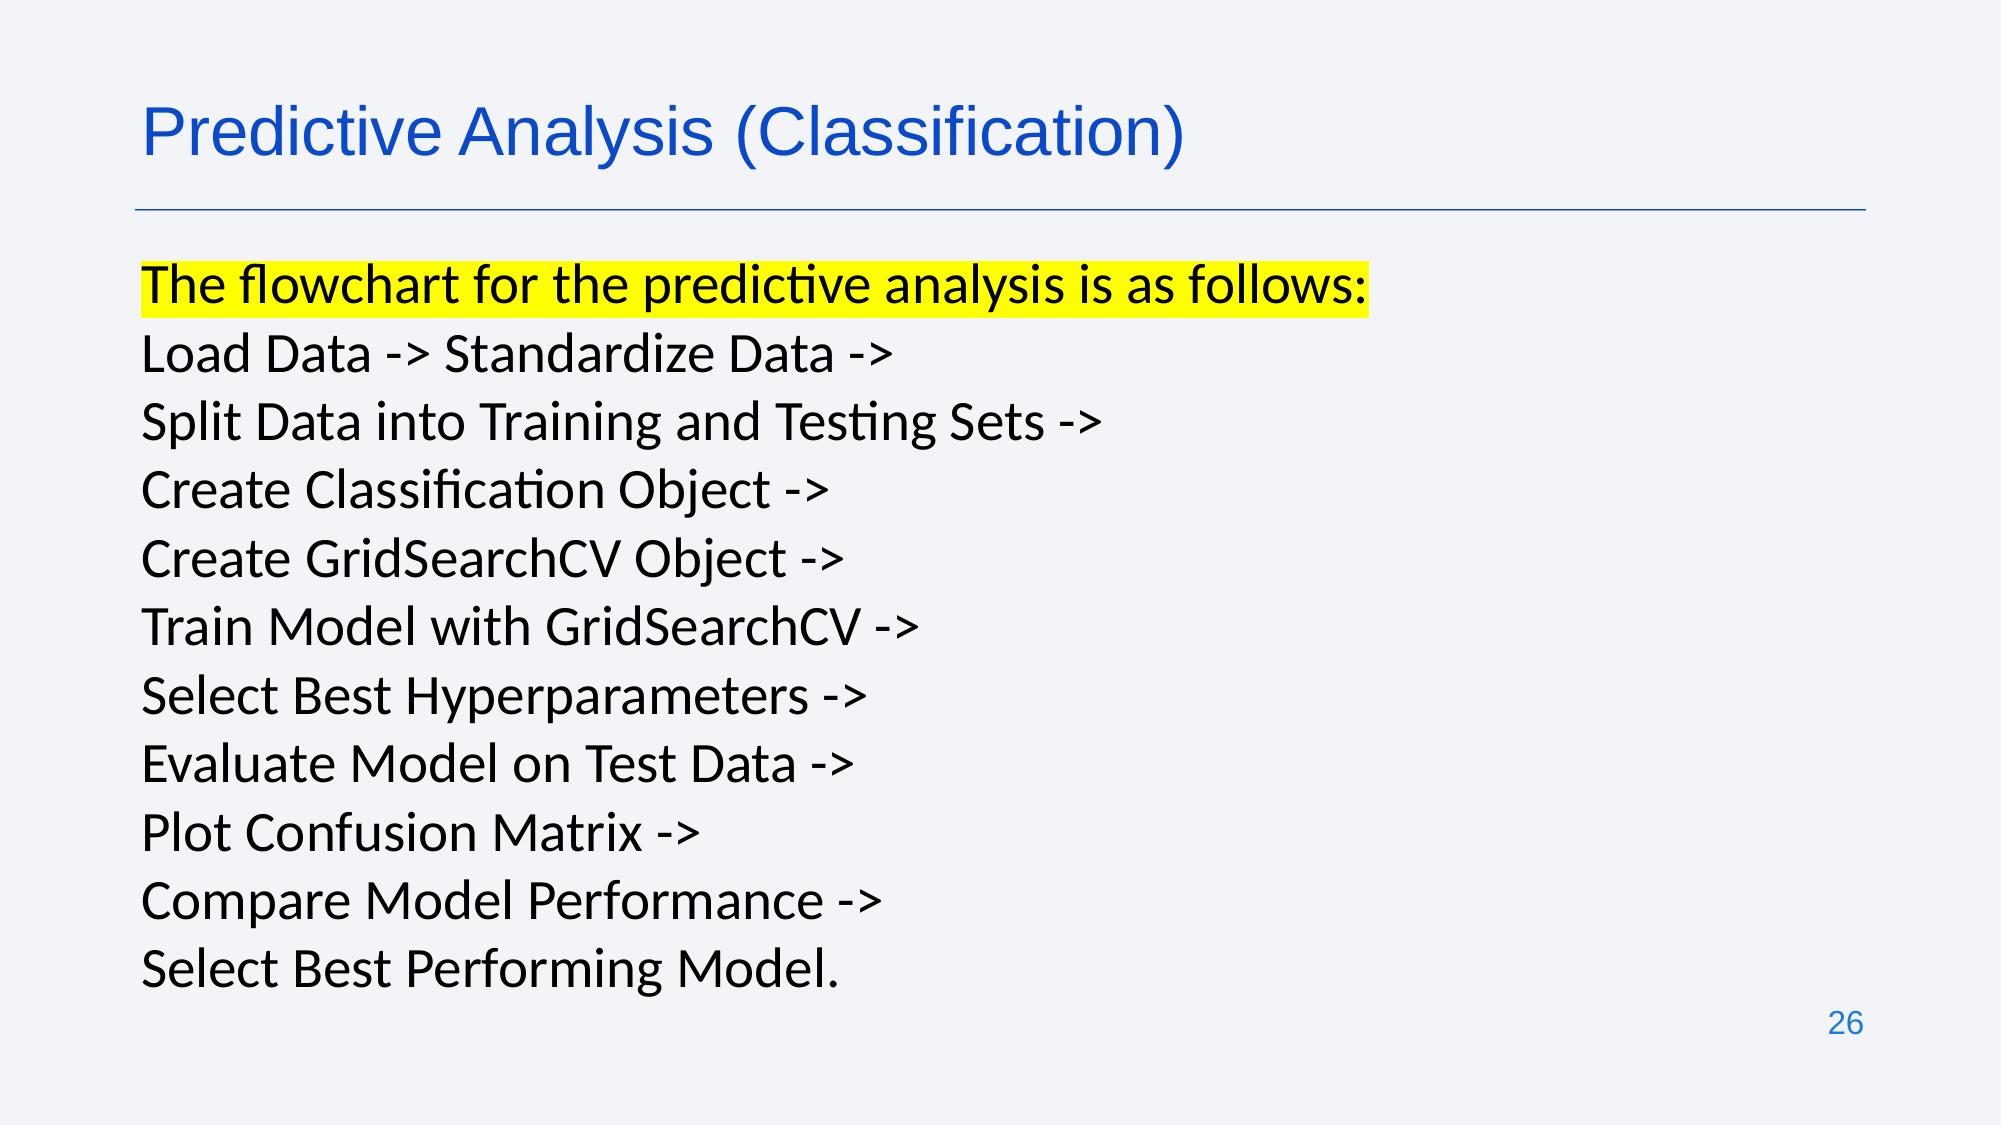

Predictive Analysis (Classification)
The flowchart for the predictive analysis is as follows:
Load Data -> Standardize Data ->
Split Data into Training and Testing Sets ->
Create Classification Object ->
Create GridSearchCV Object ->
Train Model with GridSearchCV ->
Select Best Hyperparameters ->
Evaluate Model on Test Data ->
Plot Confusion Matrix ->
Compare Model Performance ->
Select Best Performing Model.

26